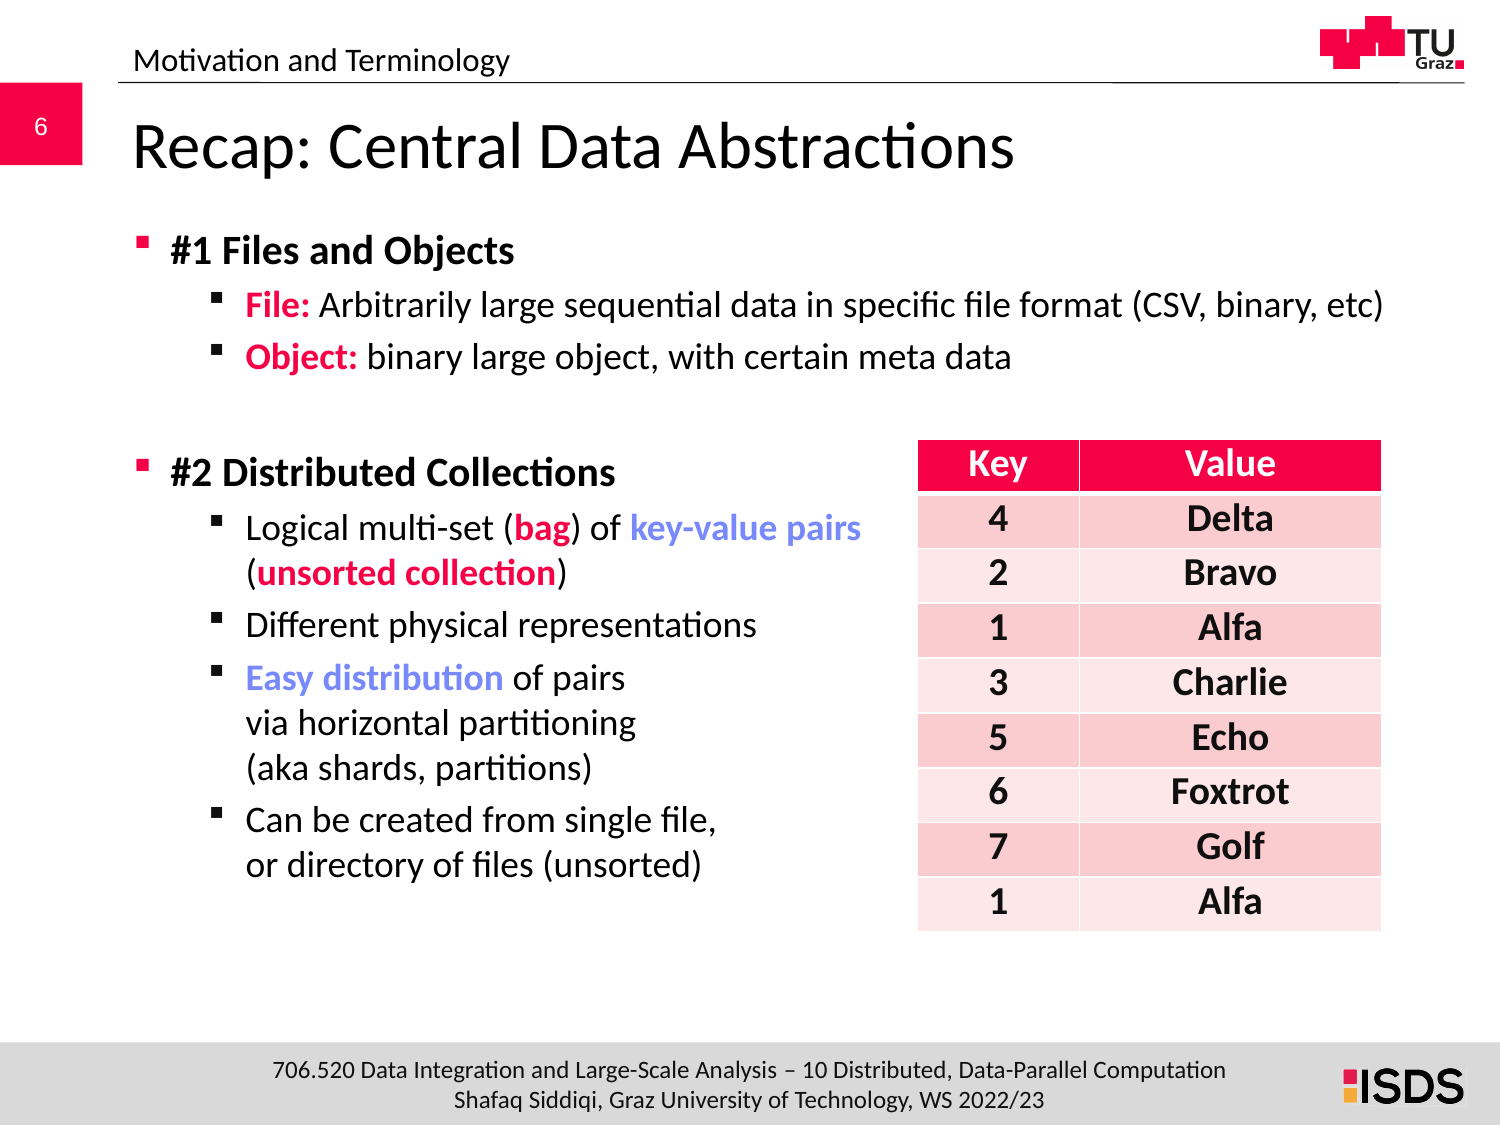

Motivation and Terminology
# Recap: Central Data Abstractions
#1 Files and Objects
File: Arbitrarily large sequential data in specific file format (CSV, binary, etc)
Object: binary large object, with certain meta data

#2 Distributed Collections
Logical multi-set (bag) of key-value pairs
(unsorted collection)
Different physical representations
Easy distribution of pairs
via horizontal partitioning
(aka shards, partitions)
Can be created from single file,
or directory of files (unsorted)
| Key | Value |
| --- | --- |
| 4 | Delta |
| 2 | Bravo |
| 1 | Alfa |
| 3 | Charlie |
| 5 | Echo |
| 6 | Foxtrot |
| 7 | Golf |
| 1 | Alfa |